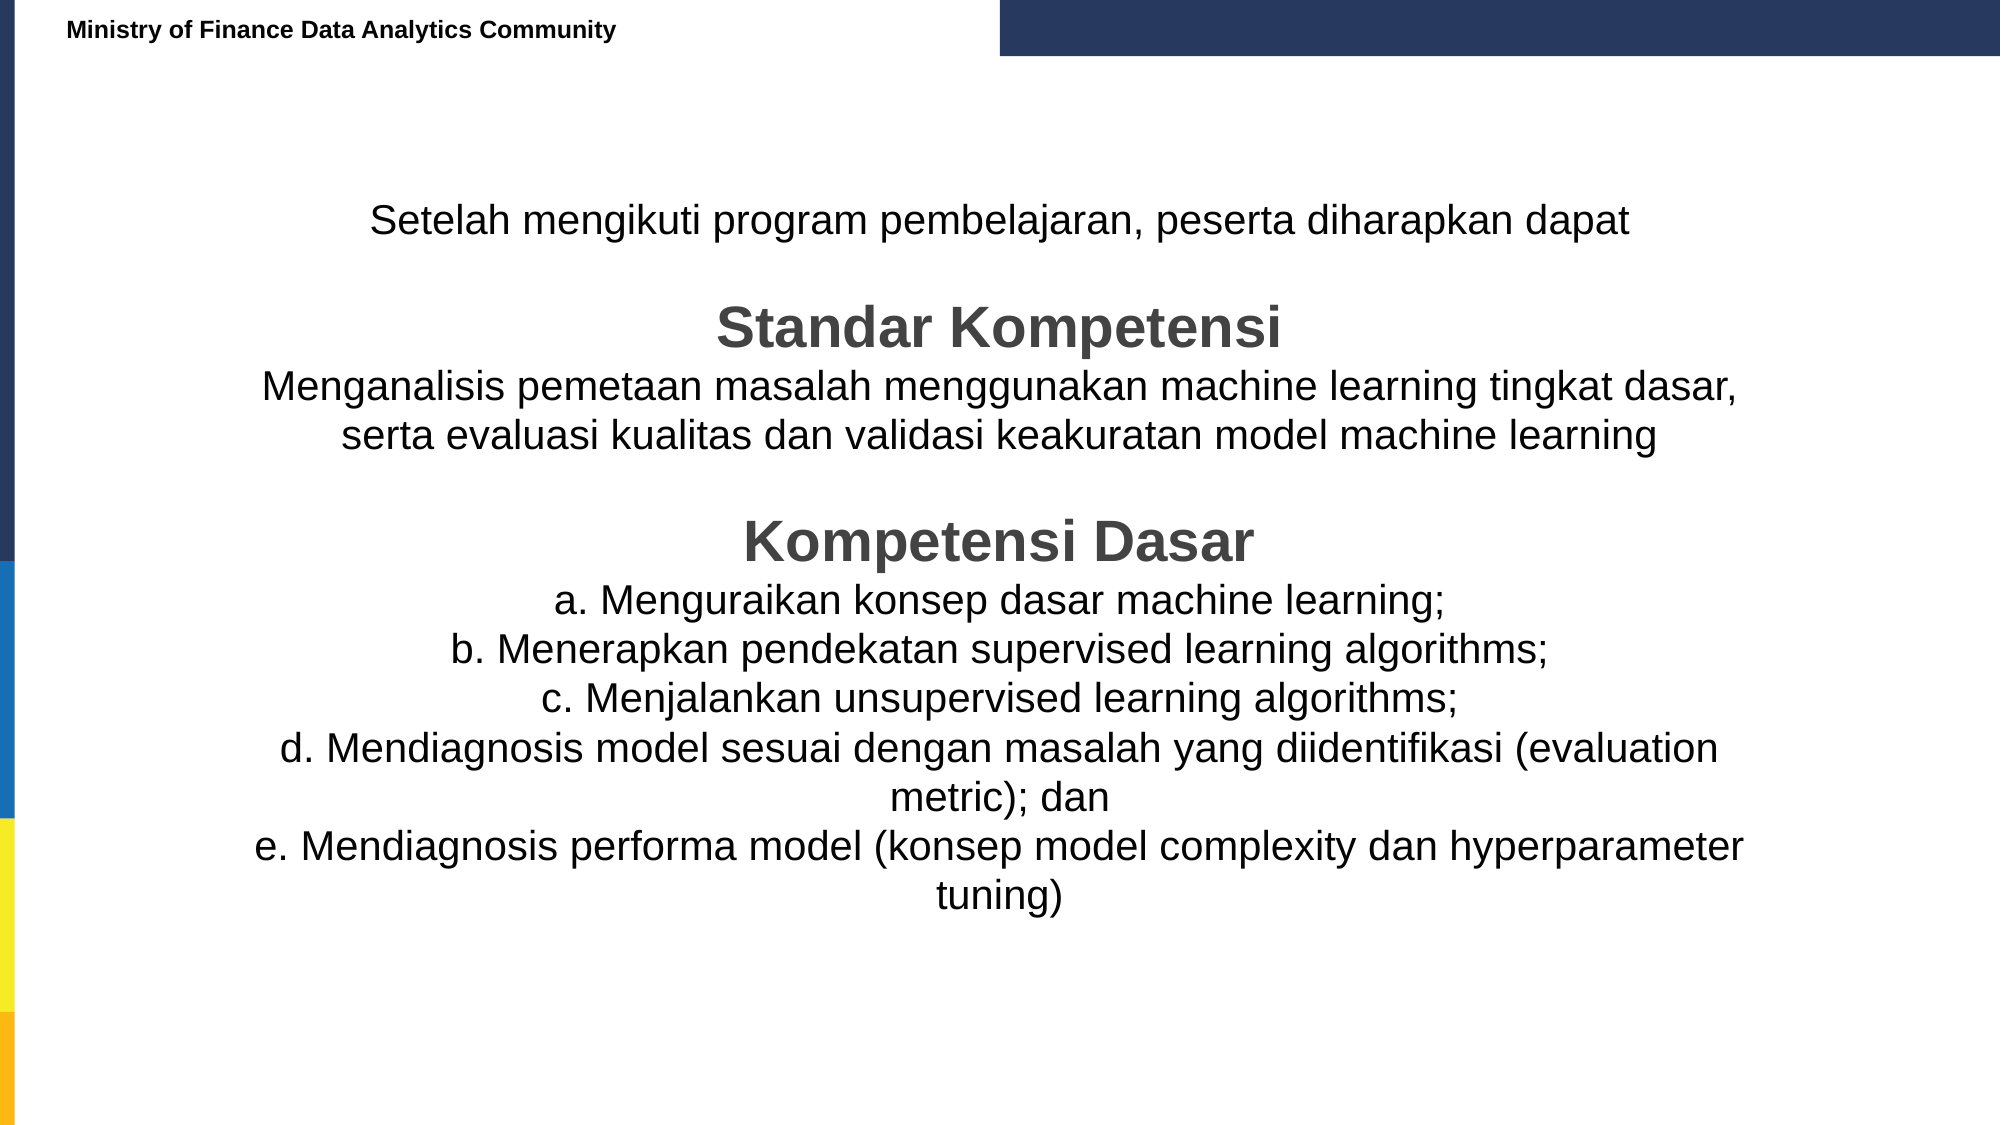

#
Ministry of Finance Data Analytics Community
Setelah mengikuti program pembelajaran, peserta diharapkan dapat

Standar Kompetensi
Menganalisis pemetaan masalah menggunakan machine learning tingkat dasar,
serta evaluasi kualitas dan validasi keakuratan model machine learning

Kompetensi Dasar
a. Menguraikan konsep dasar machine learning;
b. Menerapkan pendekatan supervised learning algorithms;
c. Menjalankan unsupervised learning algorithms;
d. Mendiagnosis model sesuai dengan masalah yang diidentifikasi (evaluation
metric); dan
e. Mendiagnosis performa model (konsep model complexity dan hyperparameter
tuning)